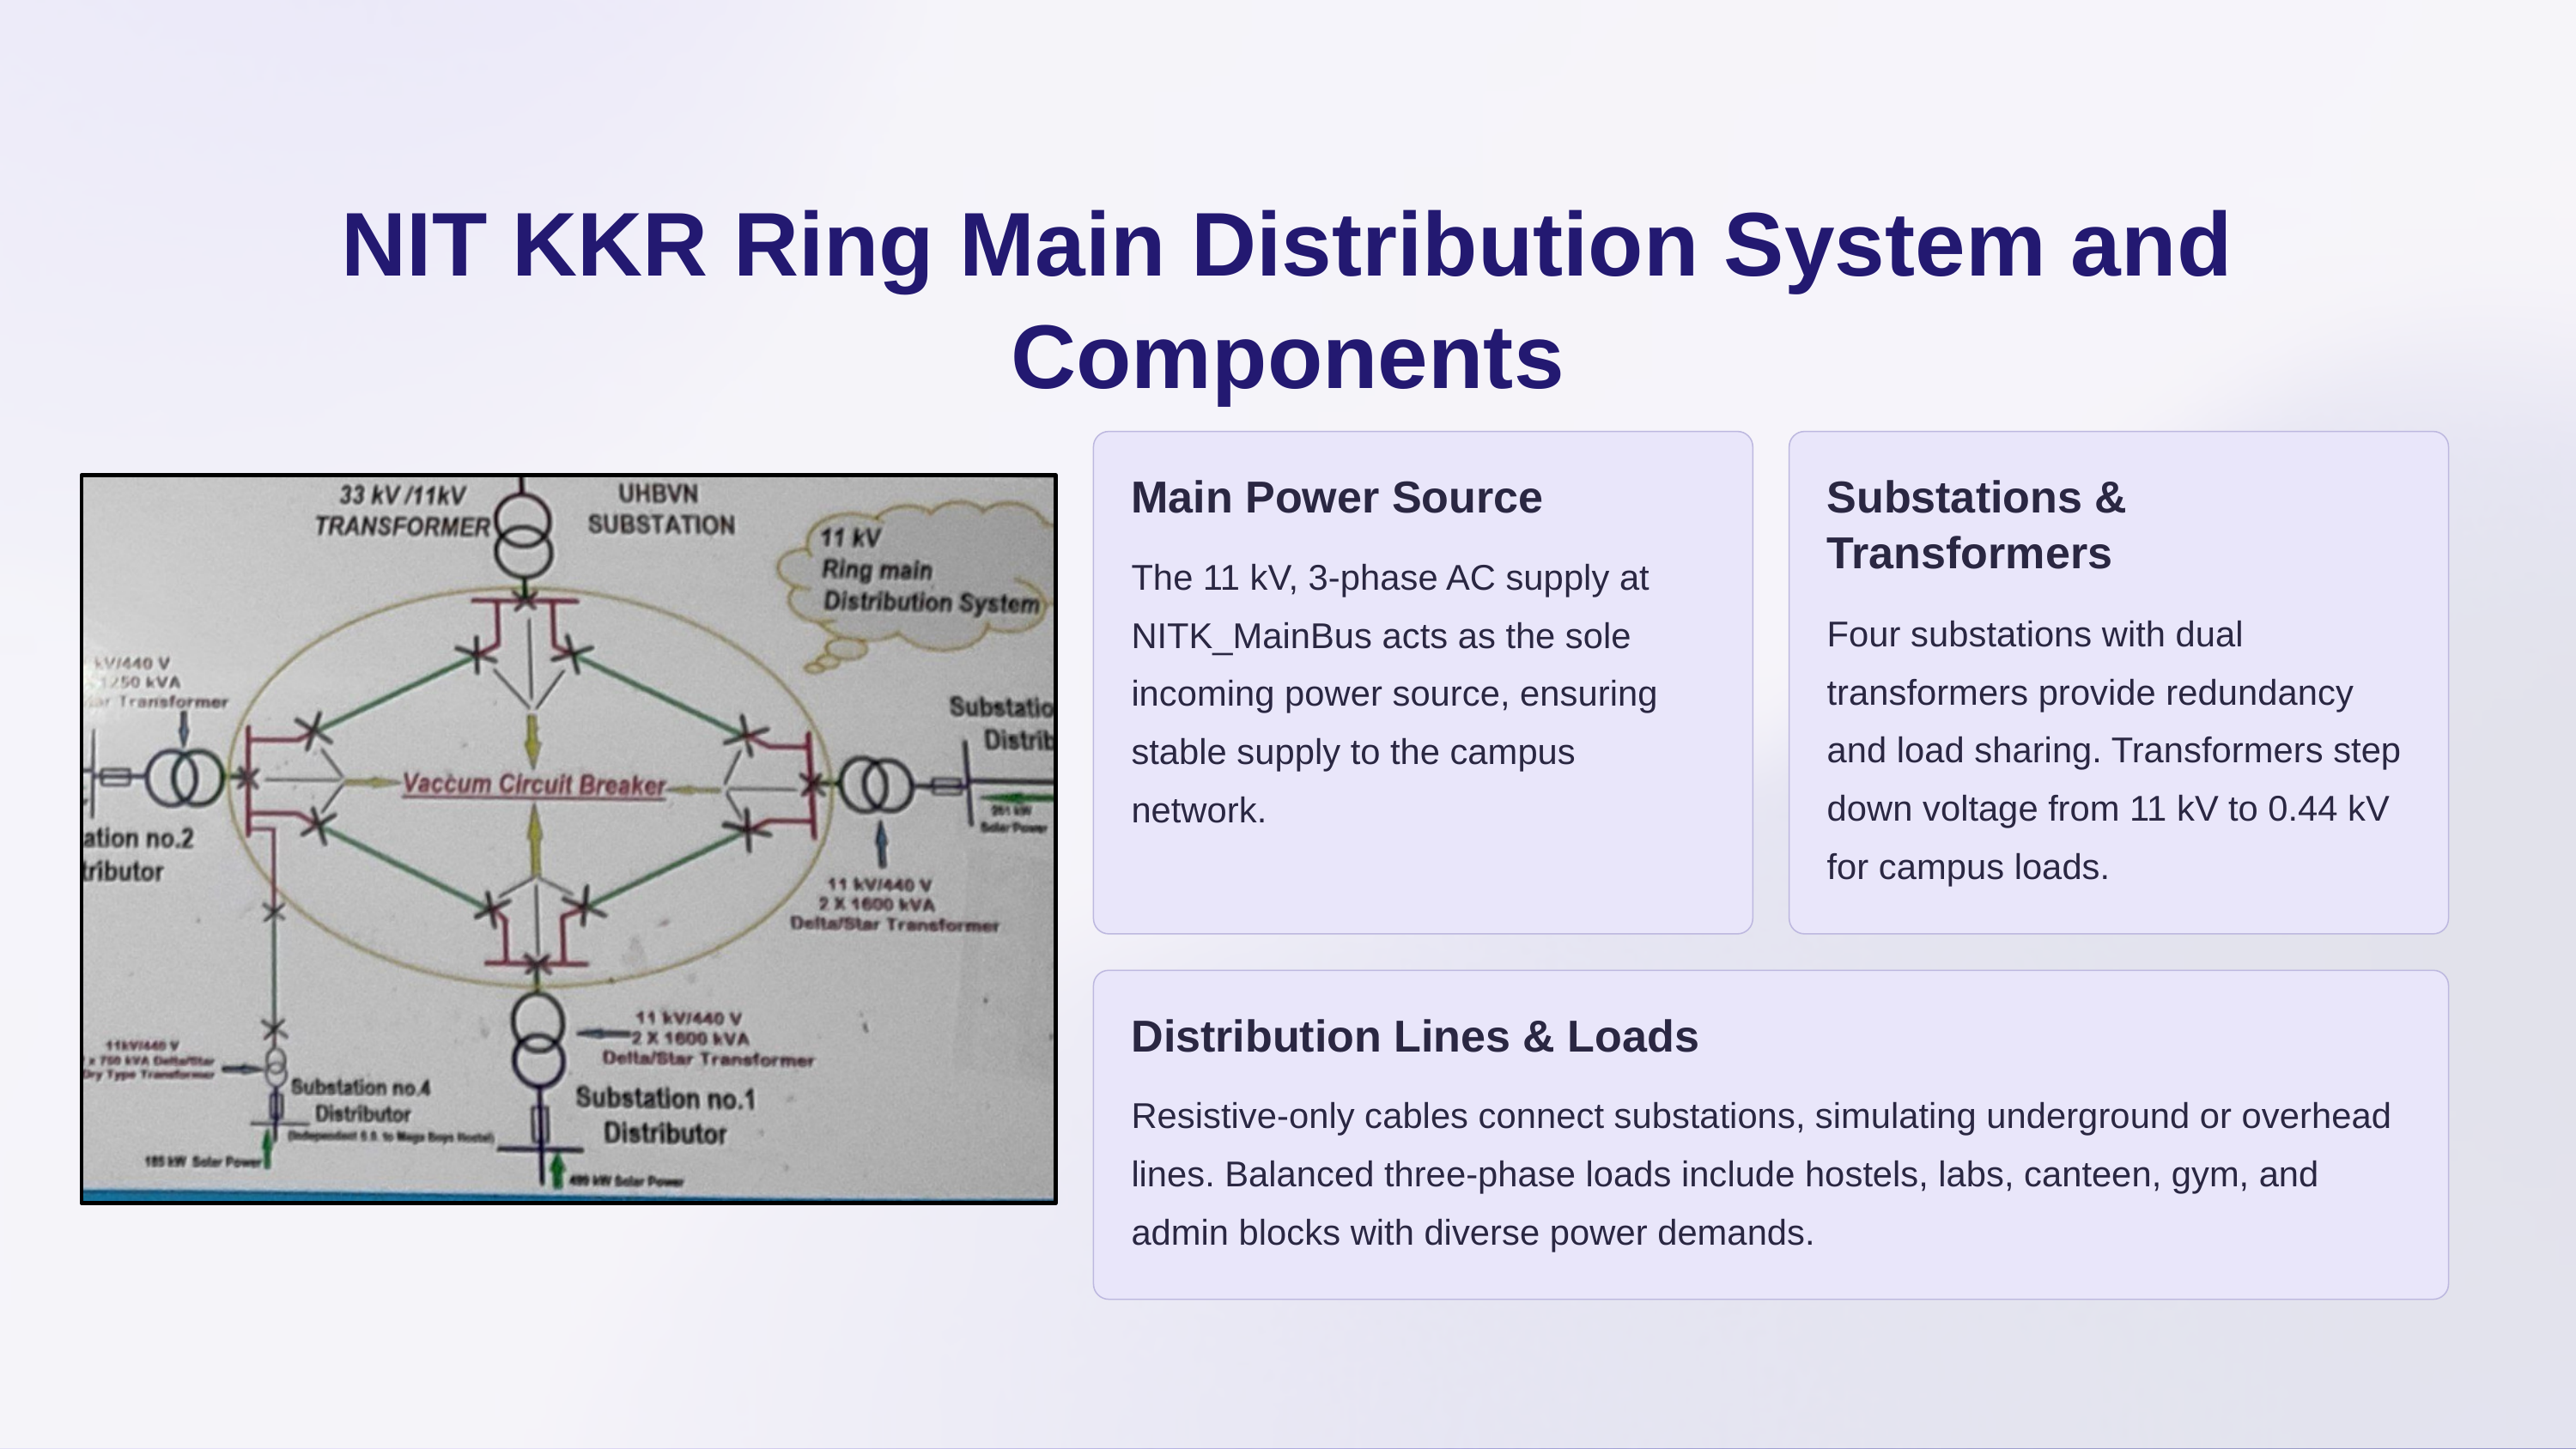

NIT KKR Ring Main Distribution System and Components

Main Power Source

Substations & Transformers

The 11 kV, 3-phase AC supply at NITK_MainBus acts as the sole incoming power source, ensuring stable supply to the campus network.

Four substations with dual transformers provide redundancy and load sharing. Transformers step down voltage from 11 kV to 0.44 kV for campus loads.

Distribution Lines & Loads

Resistive-only cables connect substations, simulating underground or overhead lines. Balanced three-phase loads include hostels, labs, canteen, gym, and admin blocks with diverse power demands.